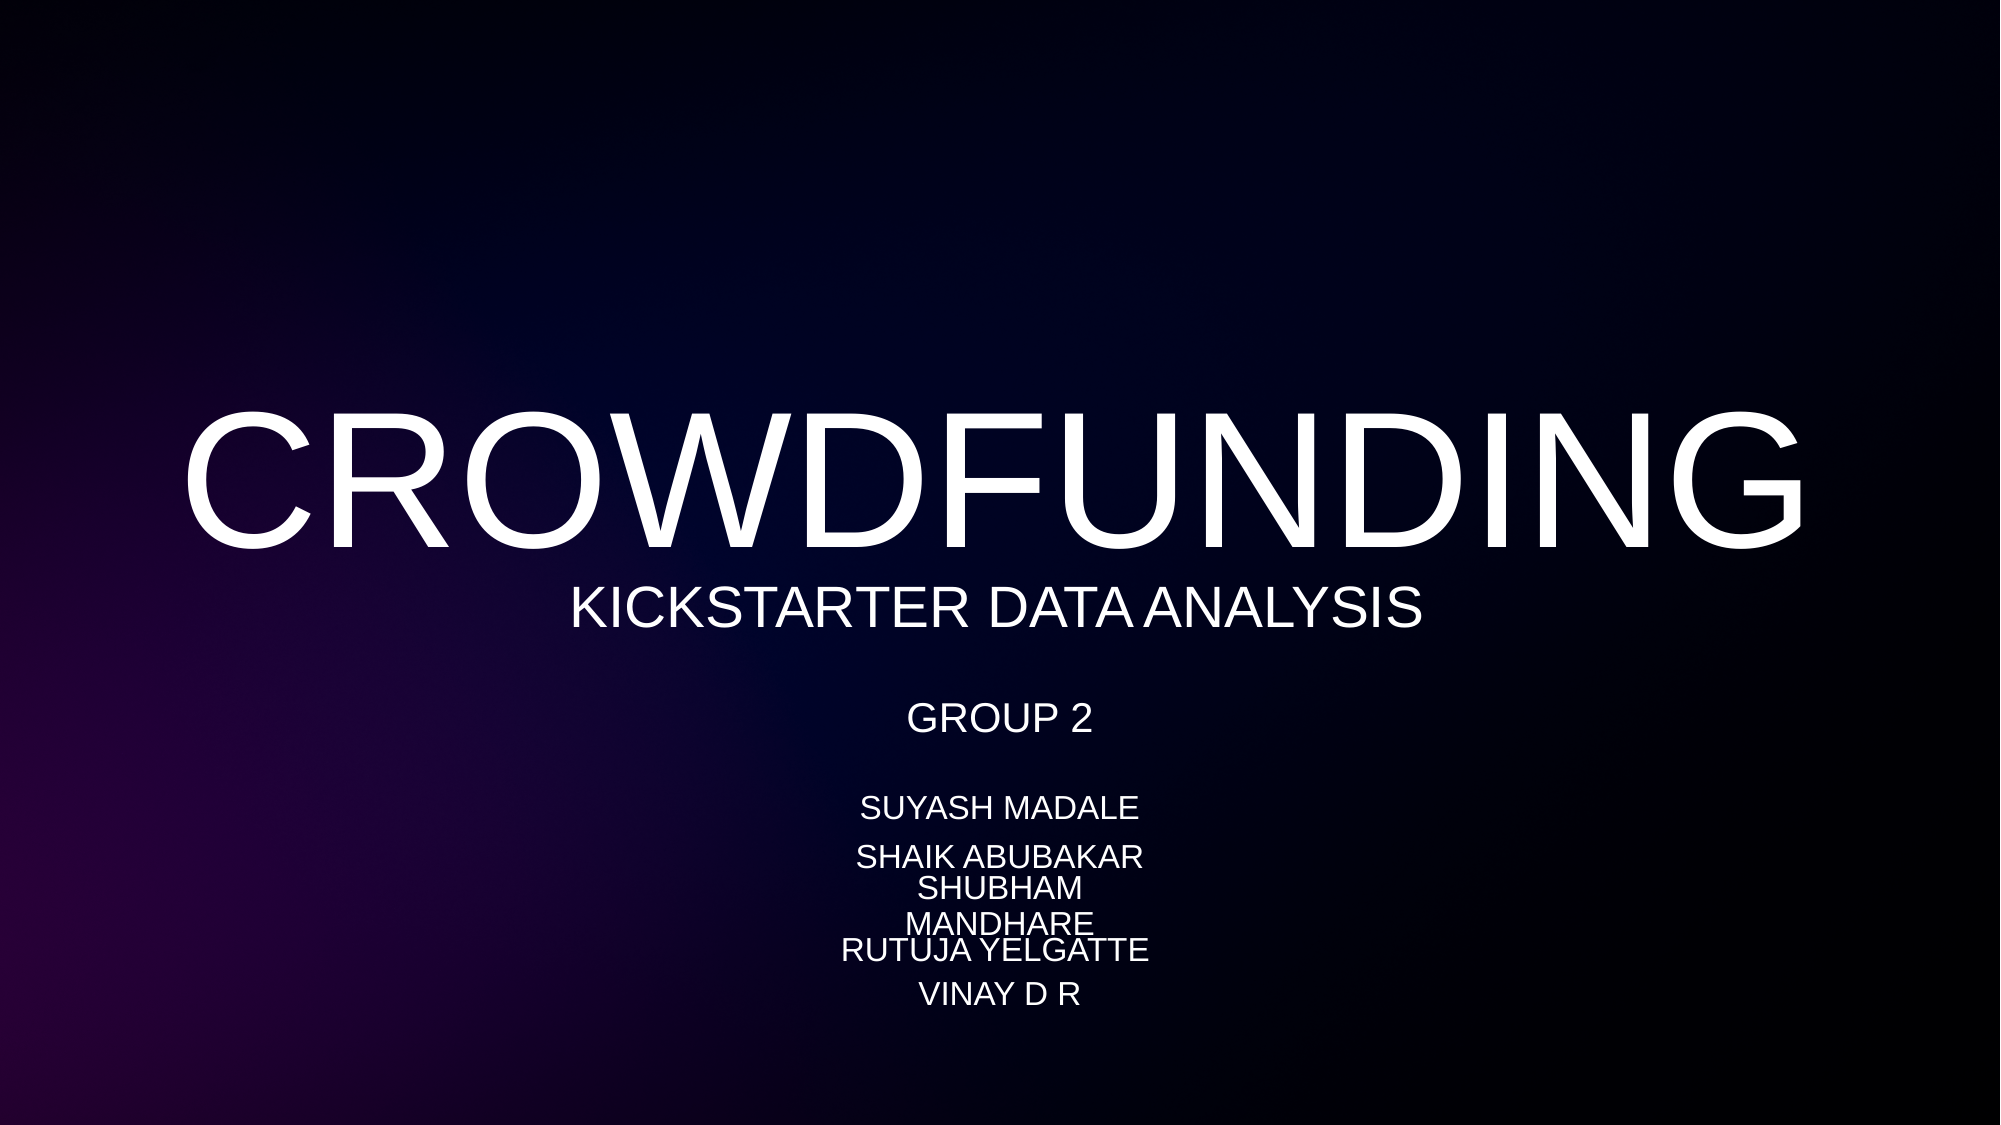

CROWDFUNDING
KICKSTARTER DATA ANALYSIS
GROUP 2
SUYASH MADALE
SHAIK ABUBAKAR
SHUBHAM MANDHARE
RUTUJA YELGATTE
VINAY D R